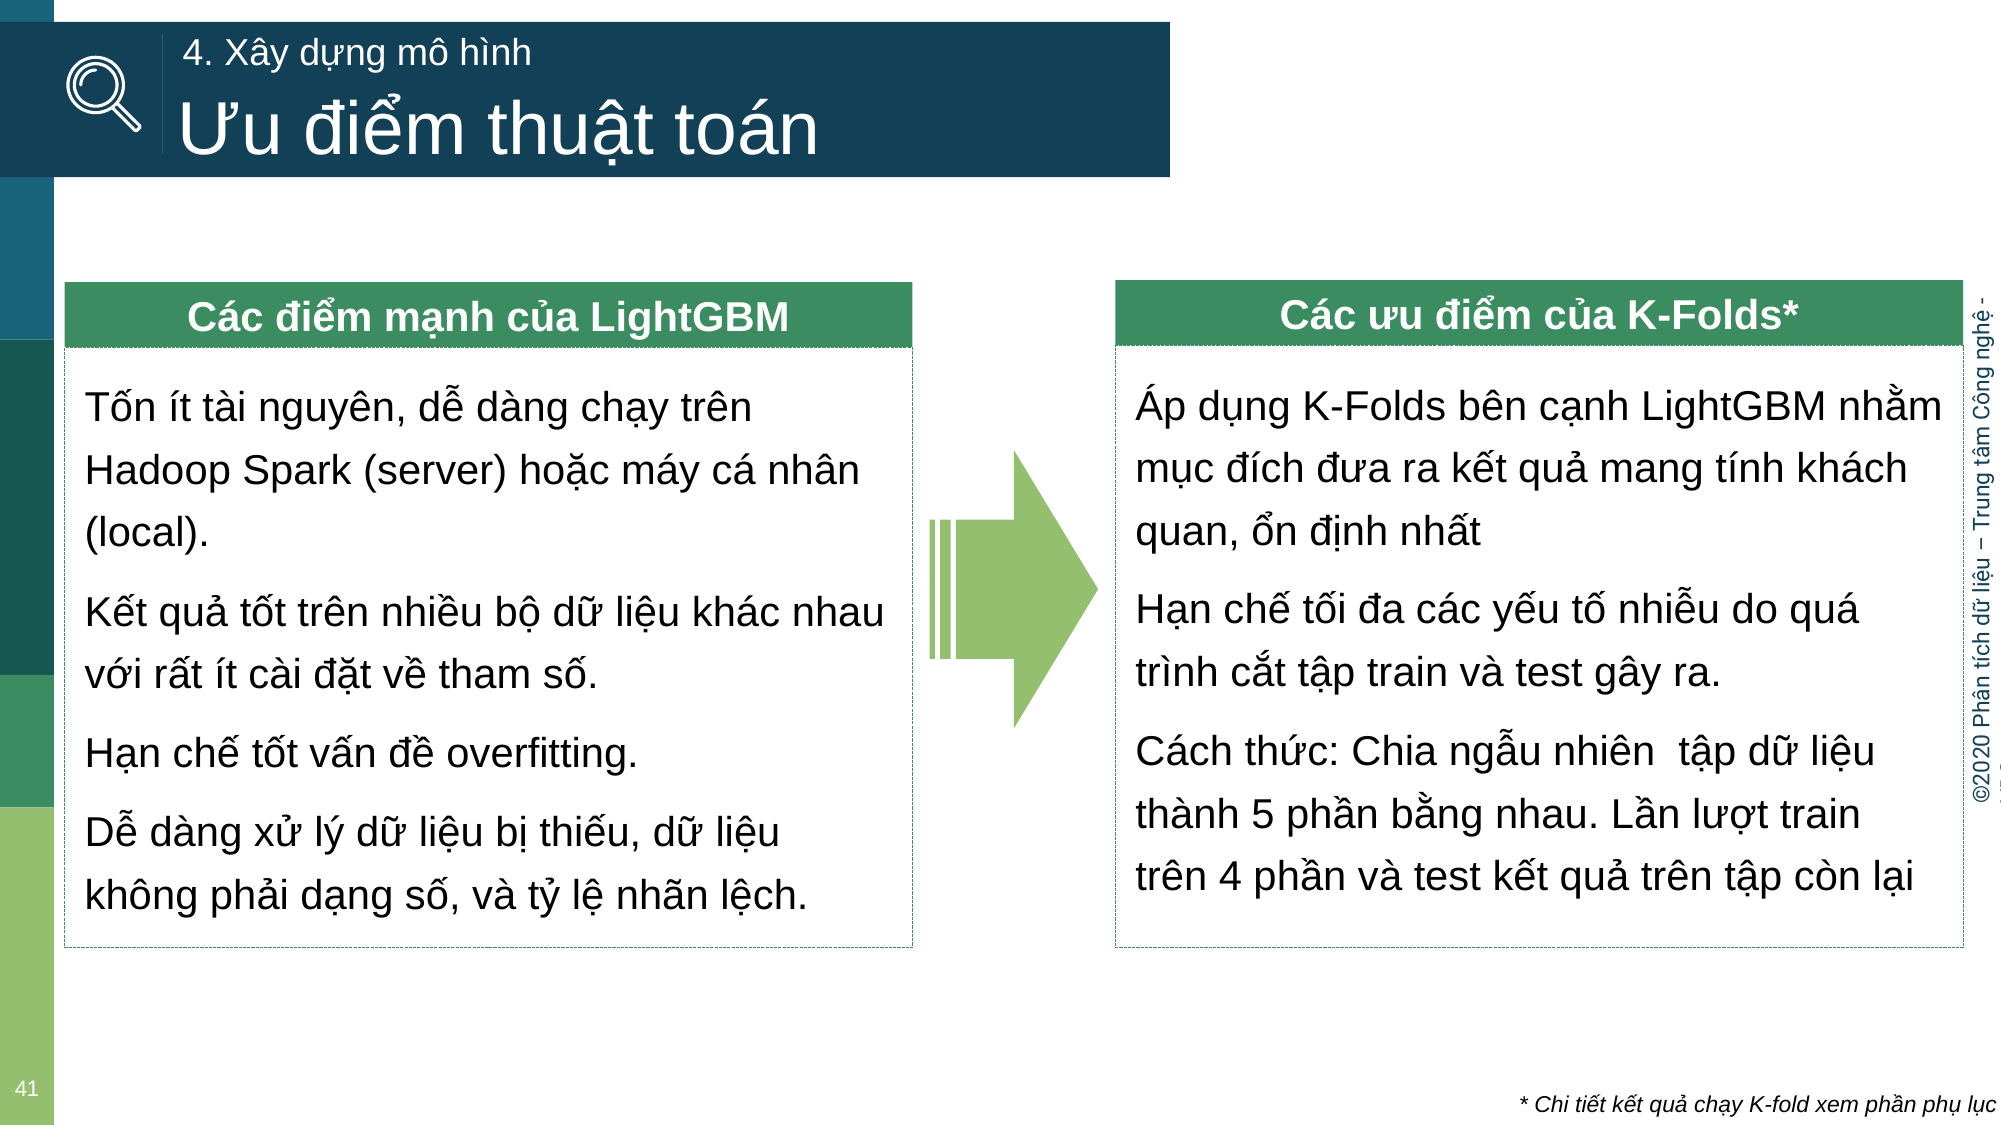

# 4. Xây dựng mô hình

Ưu điểm thuật toán
Các ưu điểm của K-Folds*
Các điểm mạnh của LightGBM
Áp dụng K-Folds bên cạnh LightGBM nhằm mục đích đưa ra kết quả mang tính khách quan, ổn định nhất
Hạn chế tối đa các yếu tố nhiễu do quá trình cắt tập train và test gây ra.
Cách thức: Chia ngẫu nhiên  tập dữ liệu thành 5 phần bằng nhau. Lần lượt train trên 4 phần và test kết quả trên tập còn lại
Tốn ít tài nguyên, dễ dàng chạy trên Hadoop Spark (server) hoặc máy cá nhân (local).
Kết quả tốt trên nhiều bộ dữ liệu khác nhau với rất ít cài đặt về tham số.
Hạn chế tốt vấn đề overfitting.
Dễ dàng xử lý dữ liệu bị thiếu, dữ liệu không phải dạng số, và tỷ lệ nhãn lệch.

41
* Chi tiết kết quả chạy K-fold xem phần phụ lục